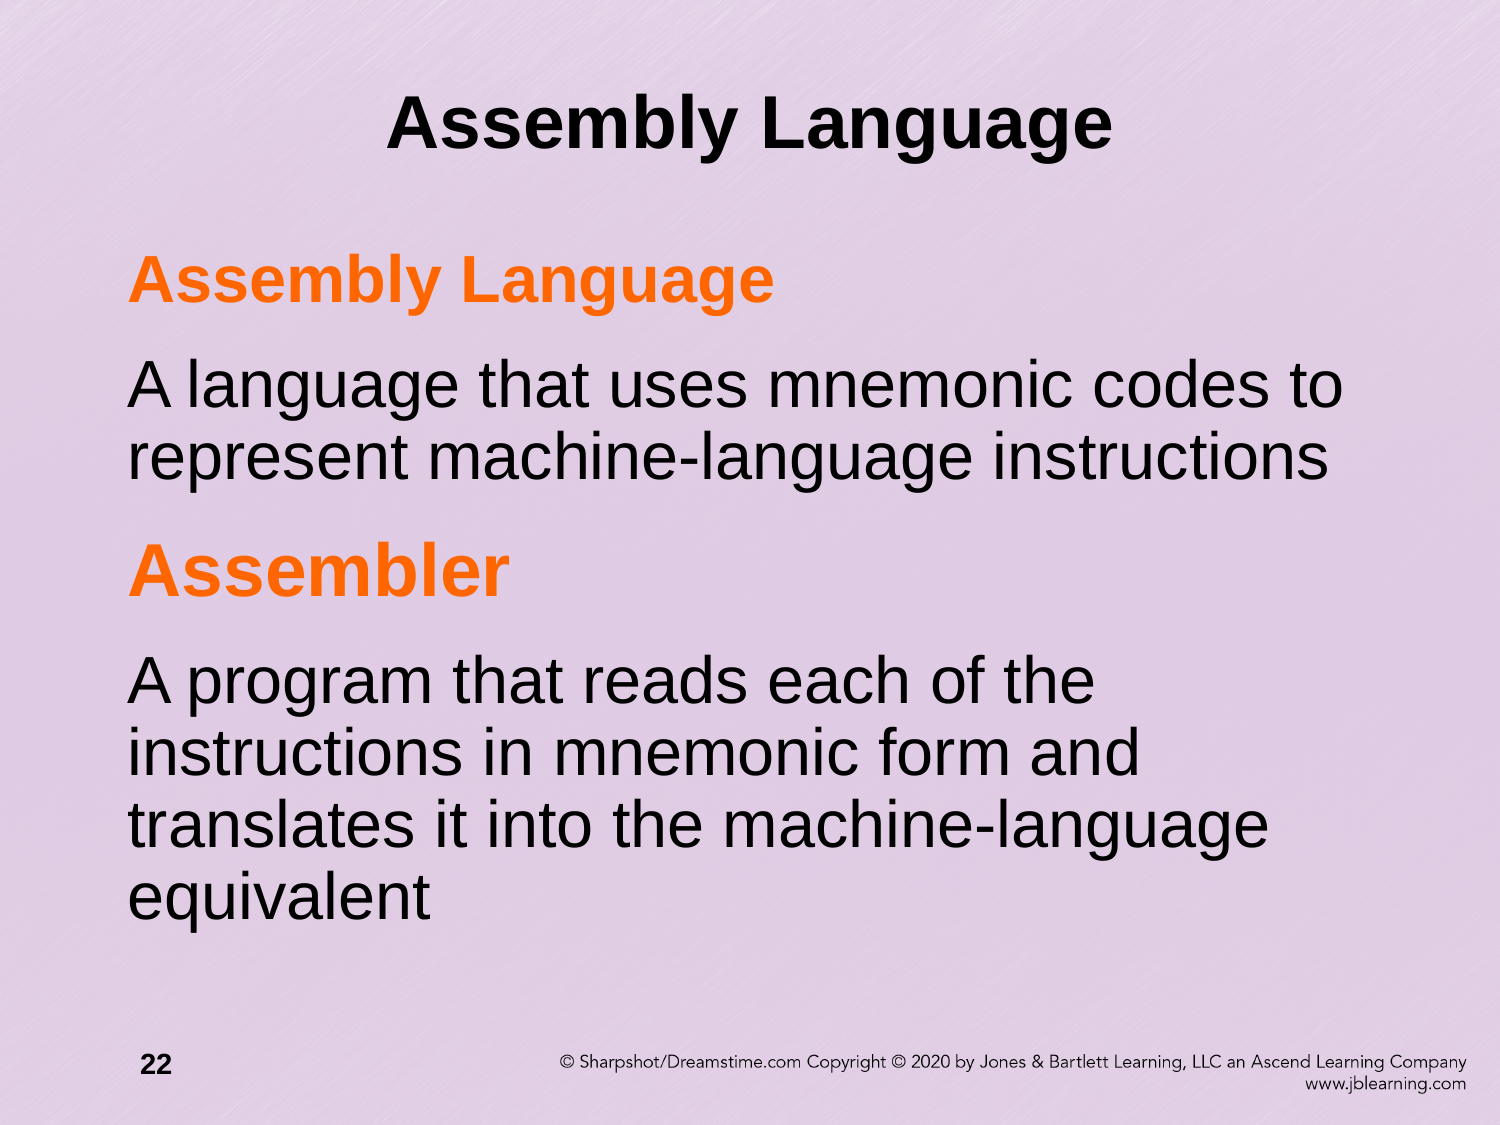

# Assembly Language
Assembly Language
A language that uses mnemonic codes to represent machine-language instructions
Assembler
A program that reads each of the instructions in mnemonic form and translates it into the machine-language equivalent
22